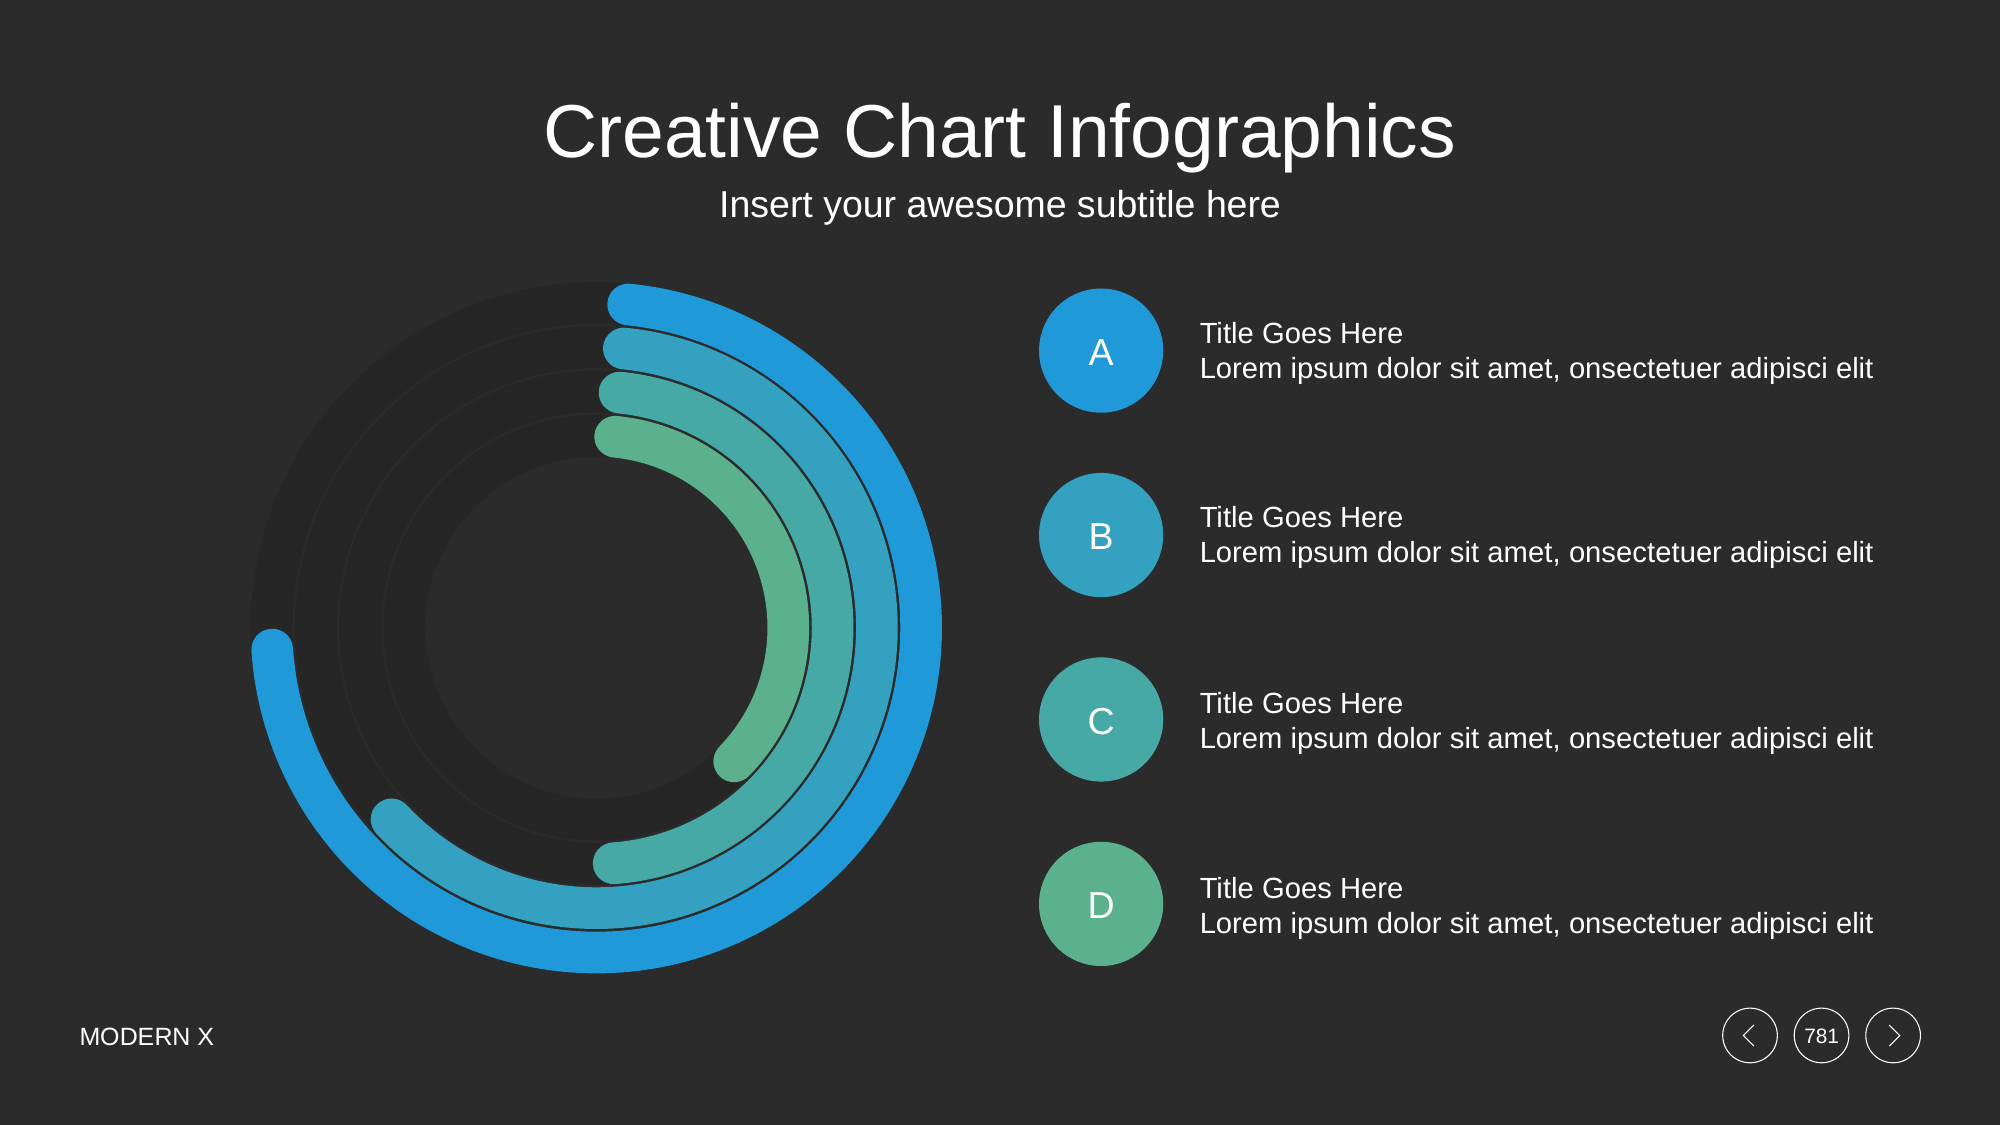

# Creative Chart Infographics
Insert your awesome subtitle here

A

Title Goes Here
Lorem ipsum dolor sit amet, onsectetuer adipisci elit

B
Title Goes Here
Lorem ipsum dolor sit amet, onsectetuer adipisci elit
C
Title Goes Here
Lorem ipsum dolor sit amet, onsectetuer adipisci elit
D
Title Goes Here
Lorem ipsum dolor sit amet, onsectetuer adipisci elit